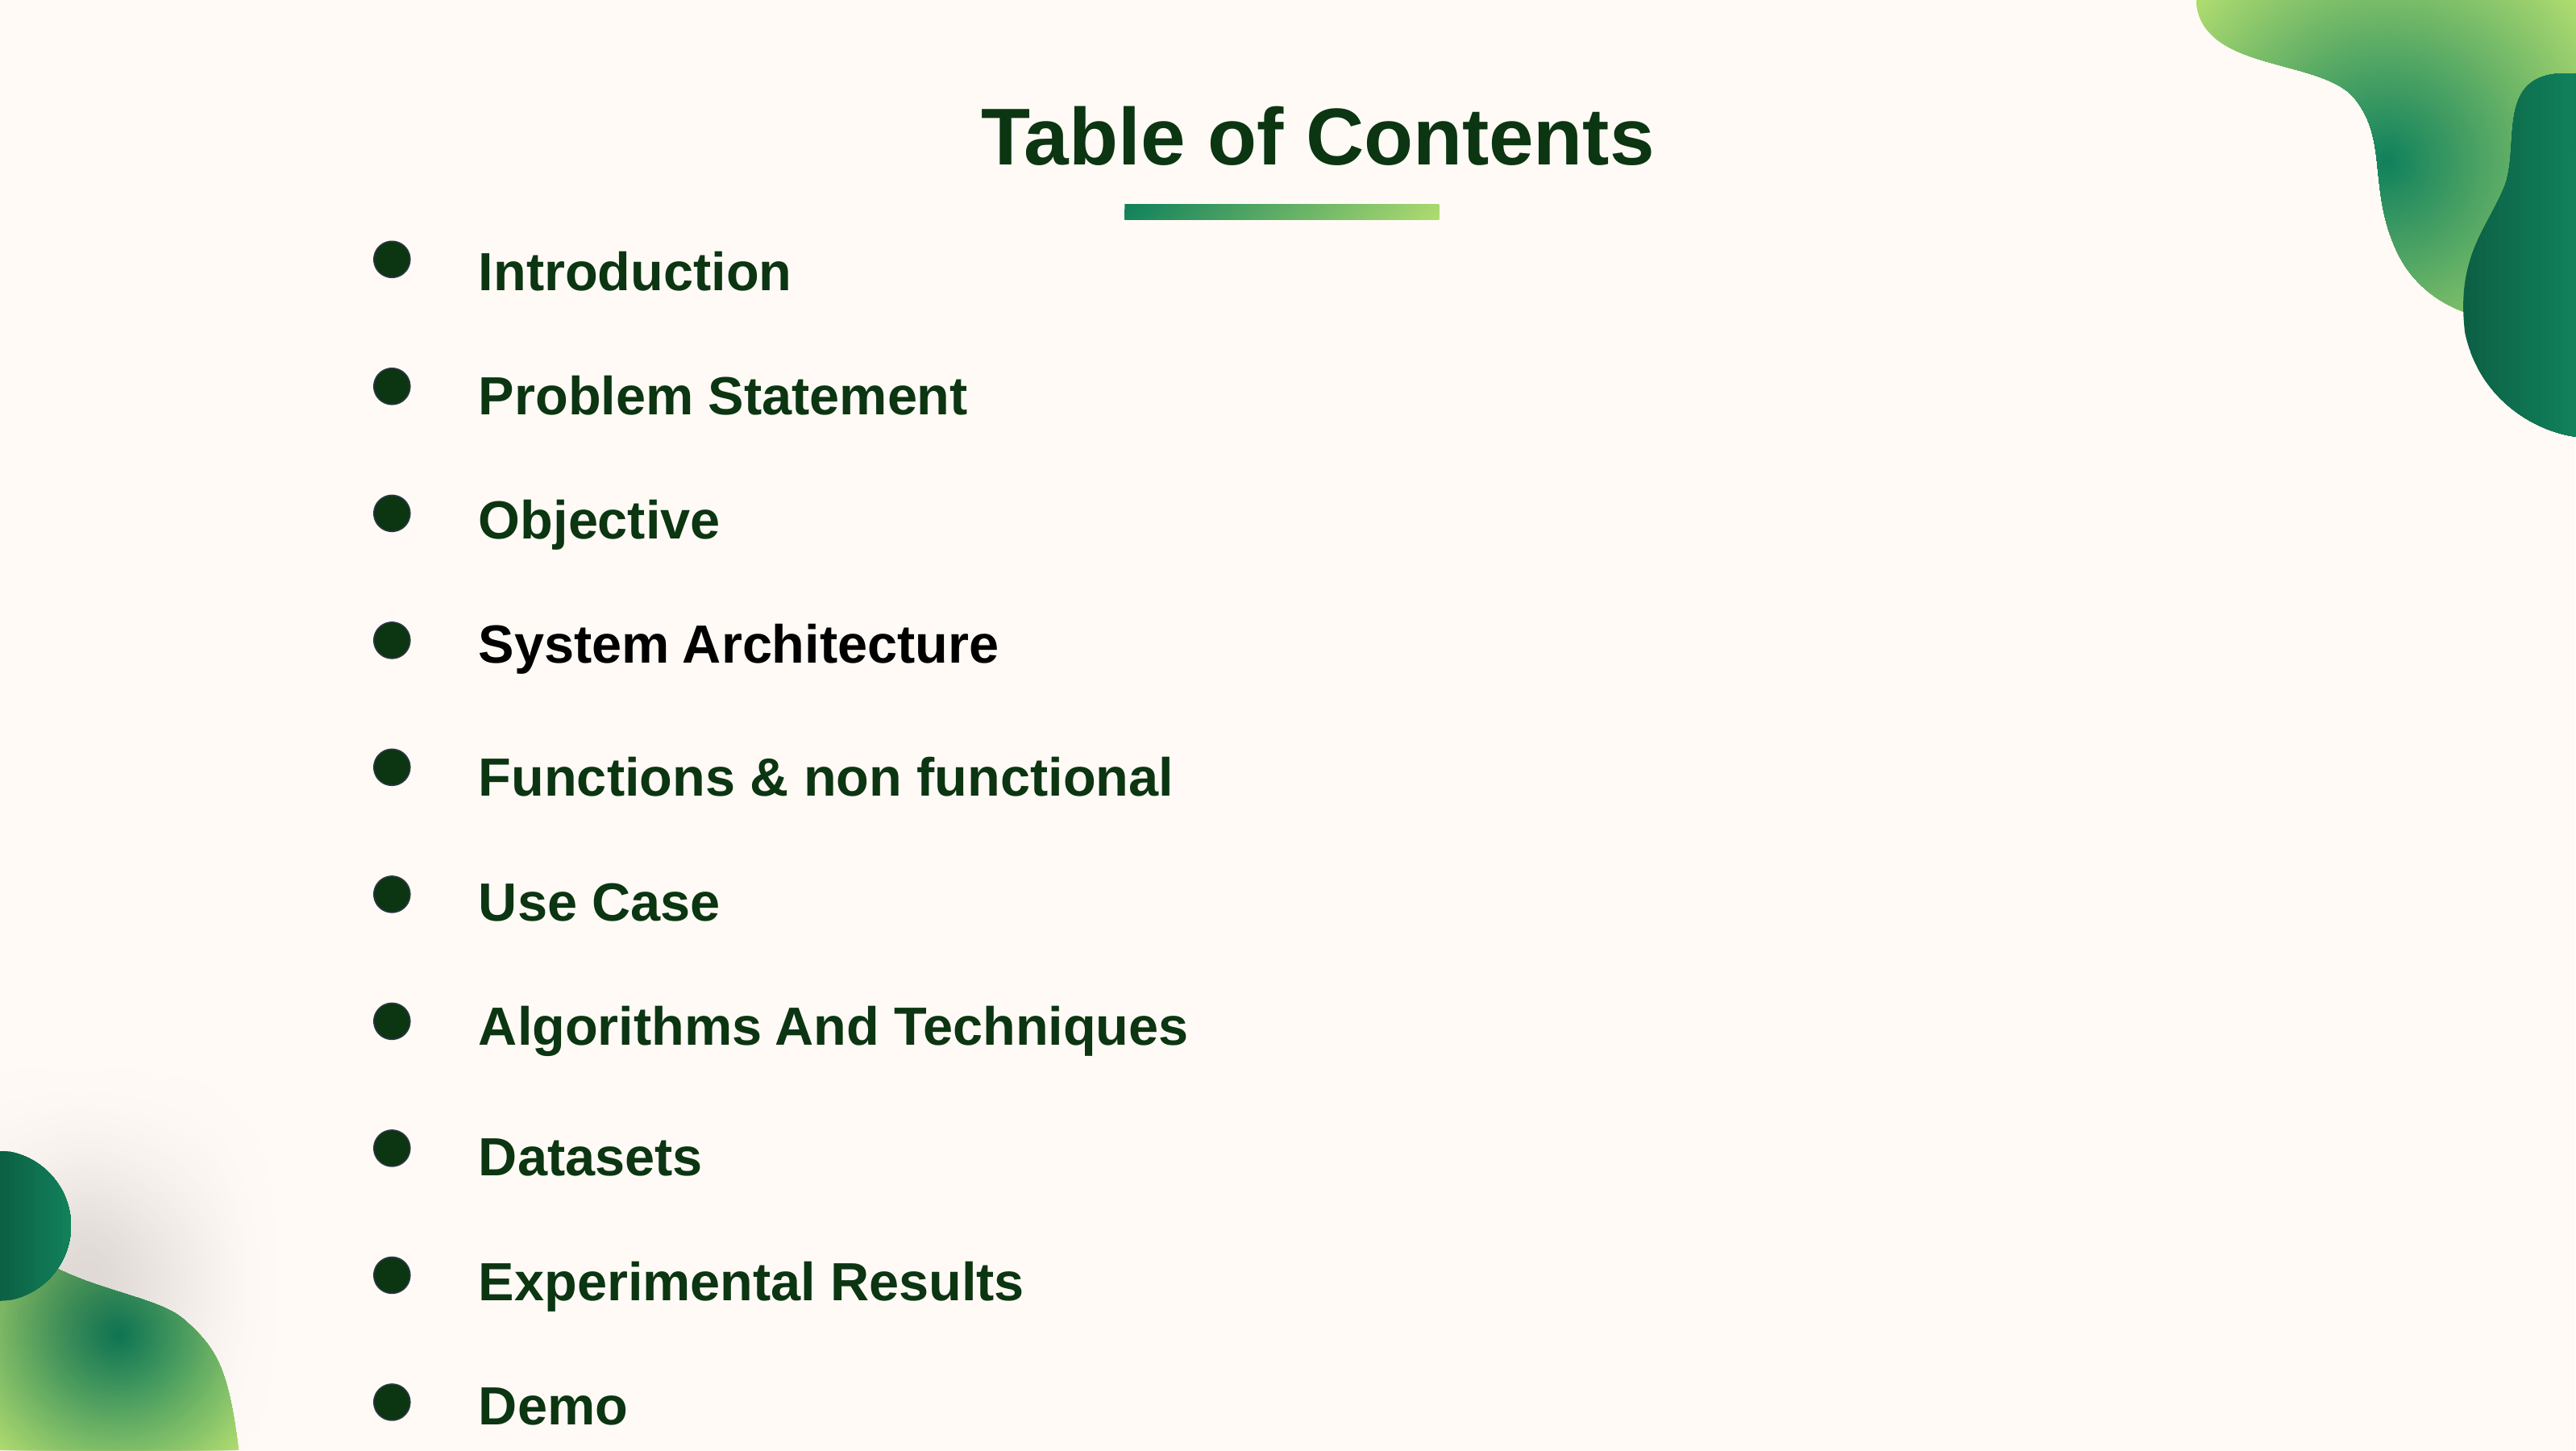

Table of Contents

Introduction

Problem Statement

Objective

System Architecture

Functions & non functional

Use Case

Algorithms And Techniques

Datasets

Experimental Results

Demo